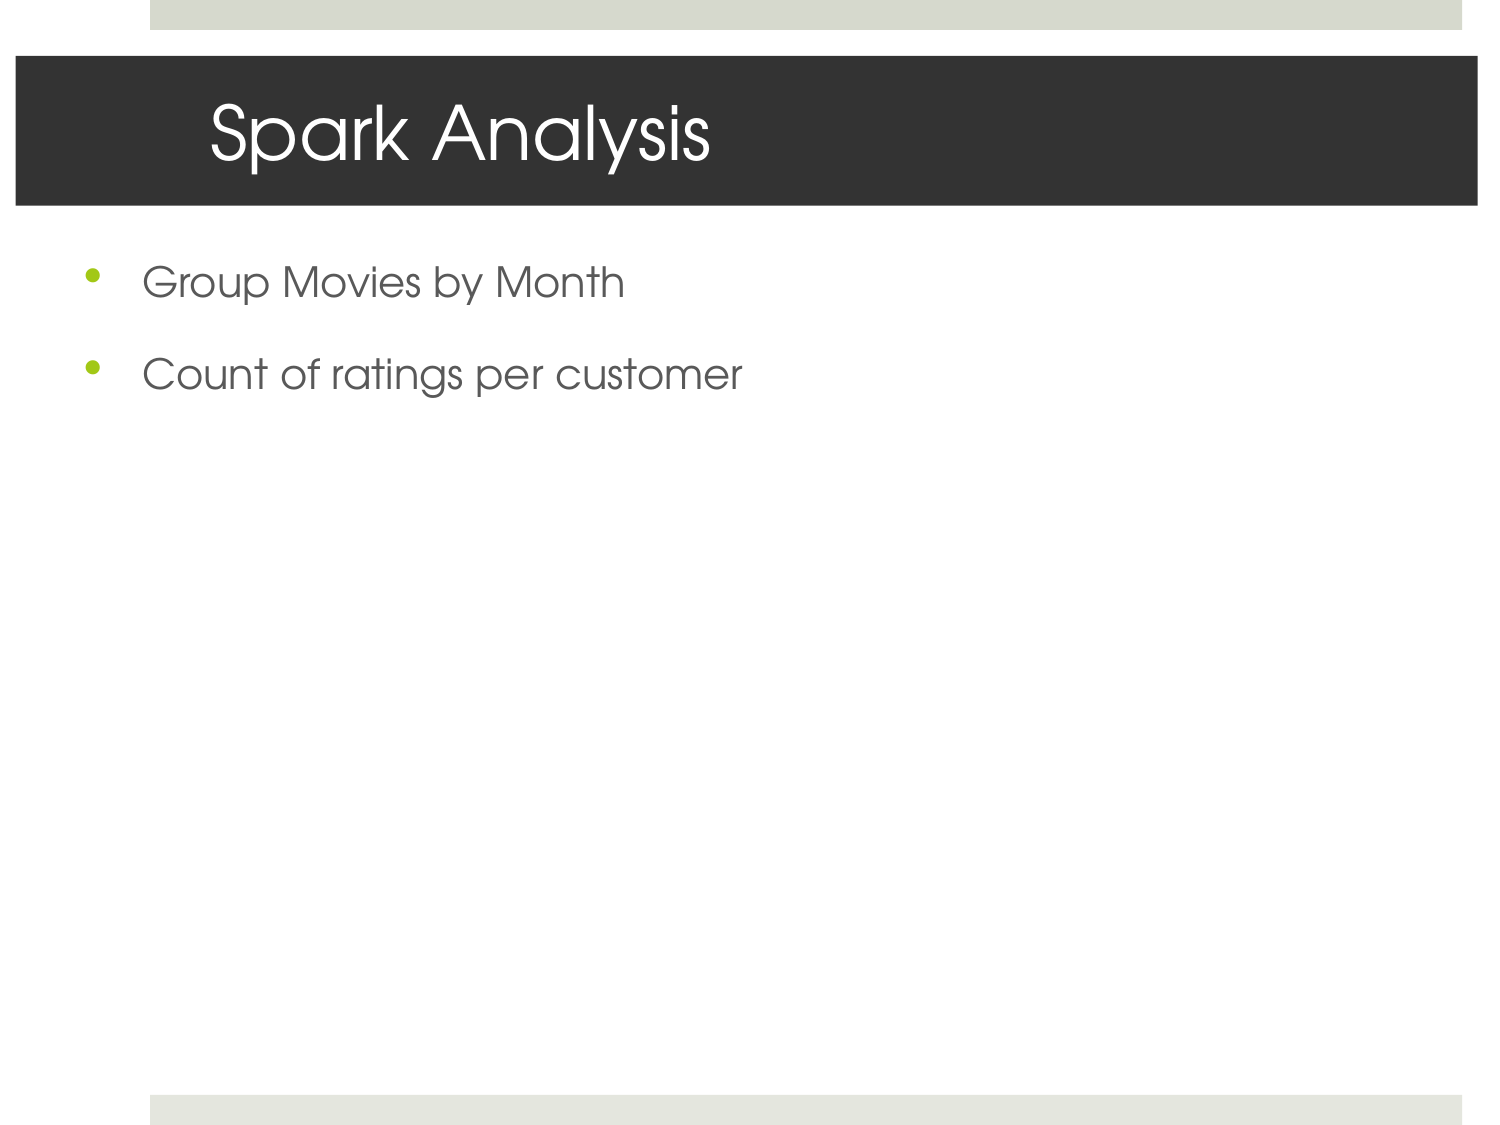

# Spark Analysis
Group Movies by Month
Count of ratings per customer